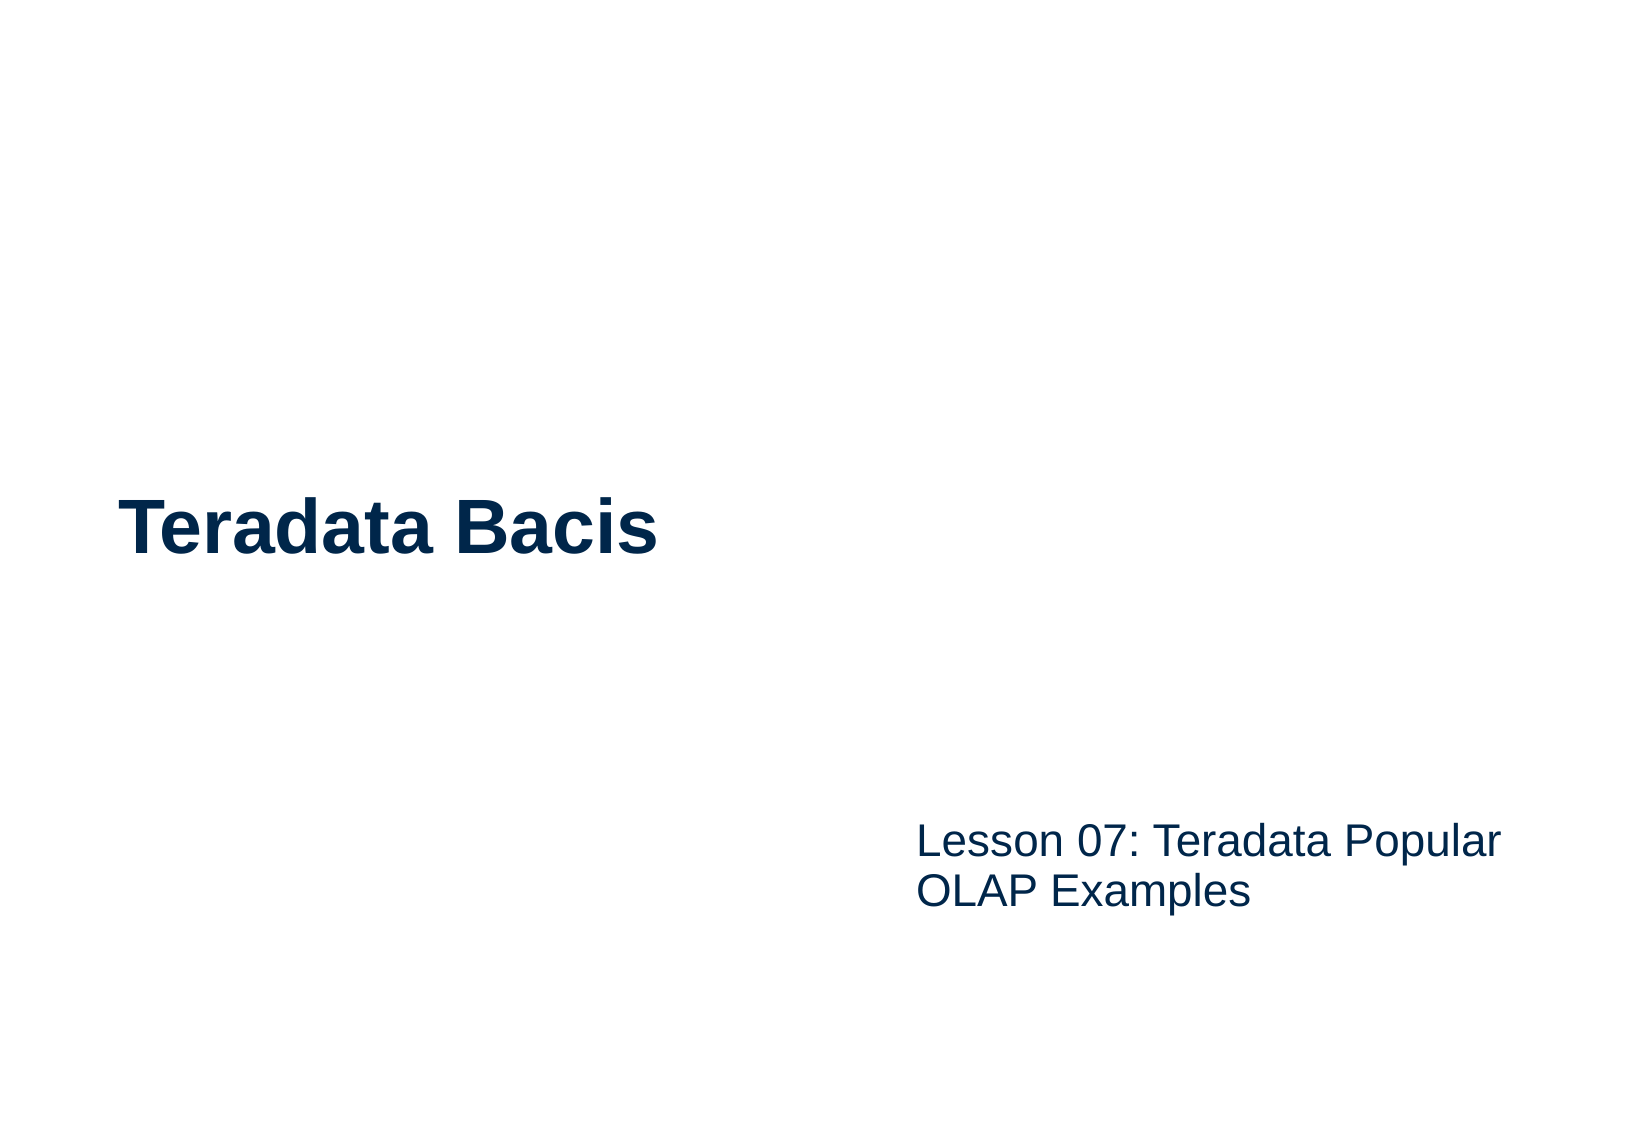

# Teradata Bacis
Lesson 07: Teradata Popular OLAP Examples